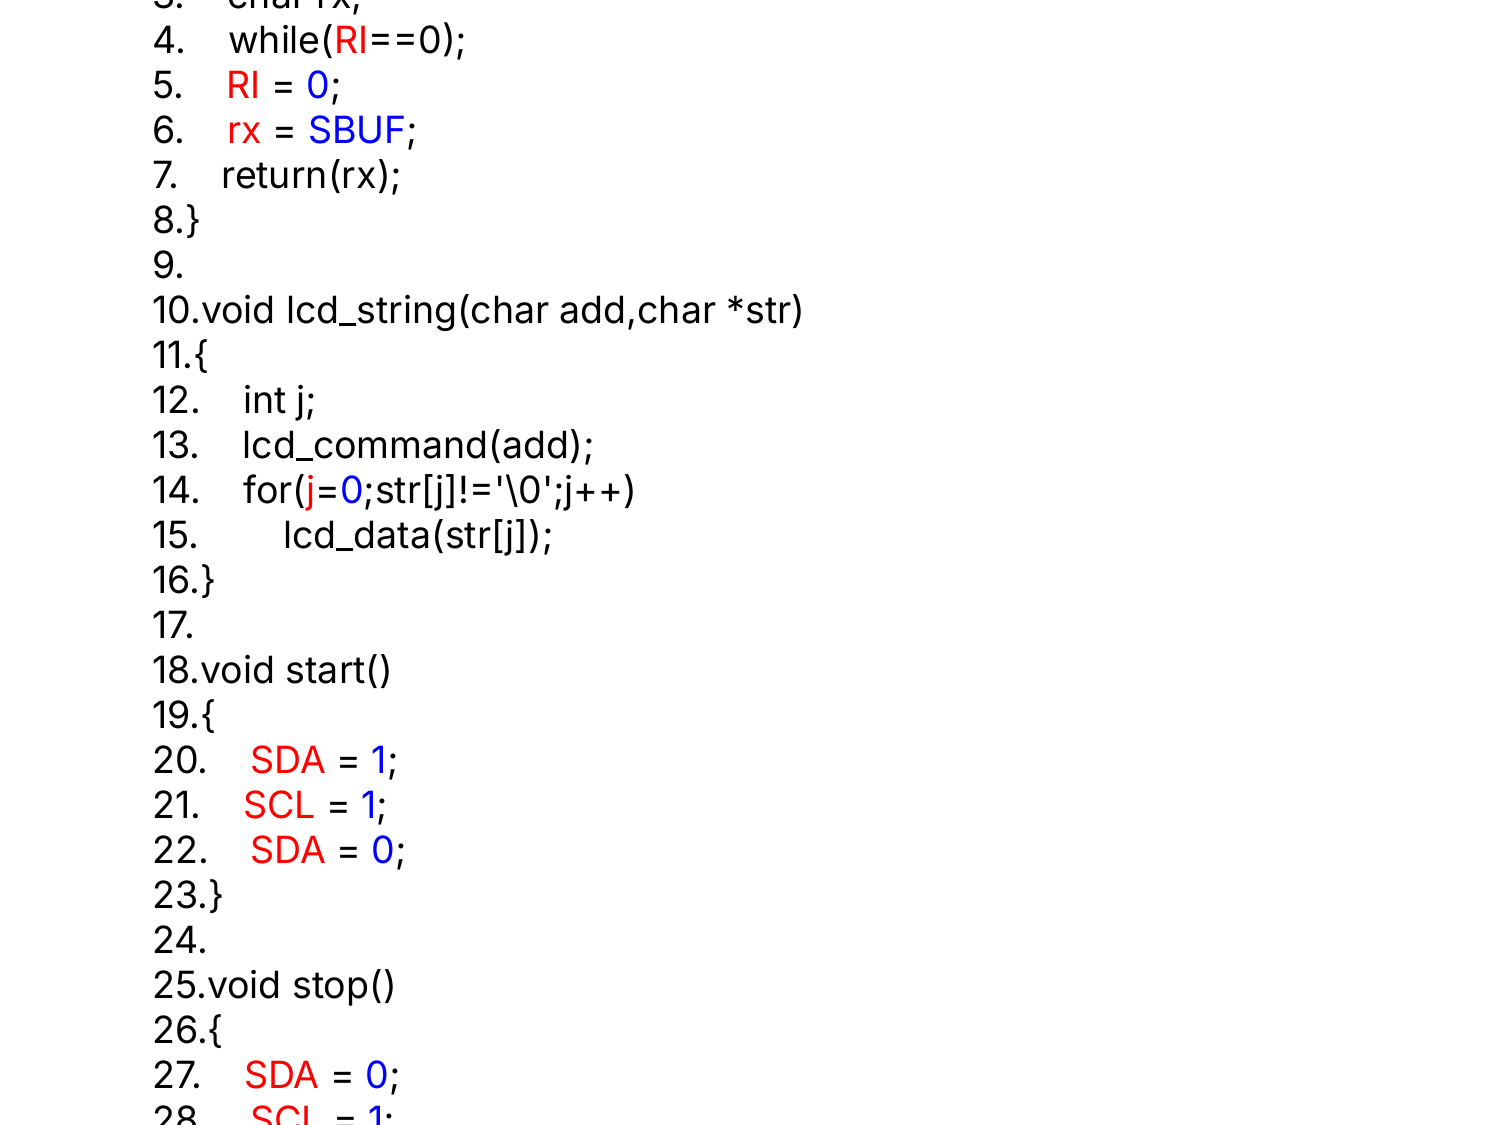

unsigned char receive()
{
    char rx;
    while(RI==0);
    RI = 0;
    rx = SBUF;
    return(rx);
}

void lcd_string(char add,char *str)
{
    int j;
    lcd_command(add);
    for(j=0;str[j]!='\0';j++)
        lcd_data(str[j]);
}

void start()
{
    SDA = 1;
    SCL = 1;
    SDA = 0;
}

void stop()
{
    SDA = 0;
    SCL = 1;
    SDA = 1;
}